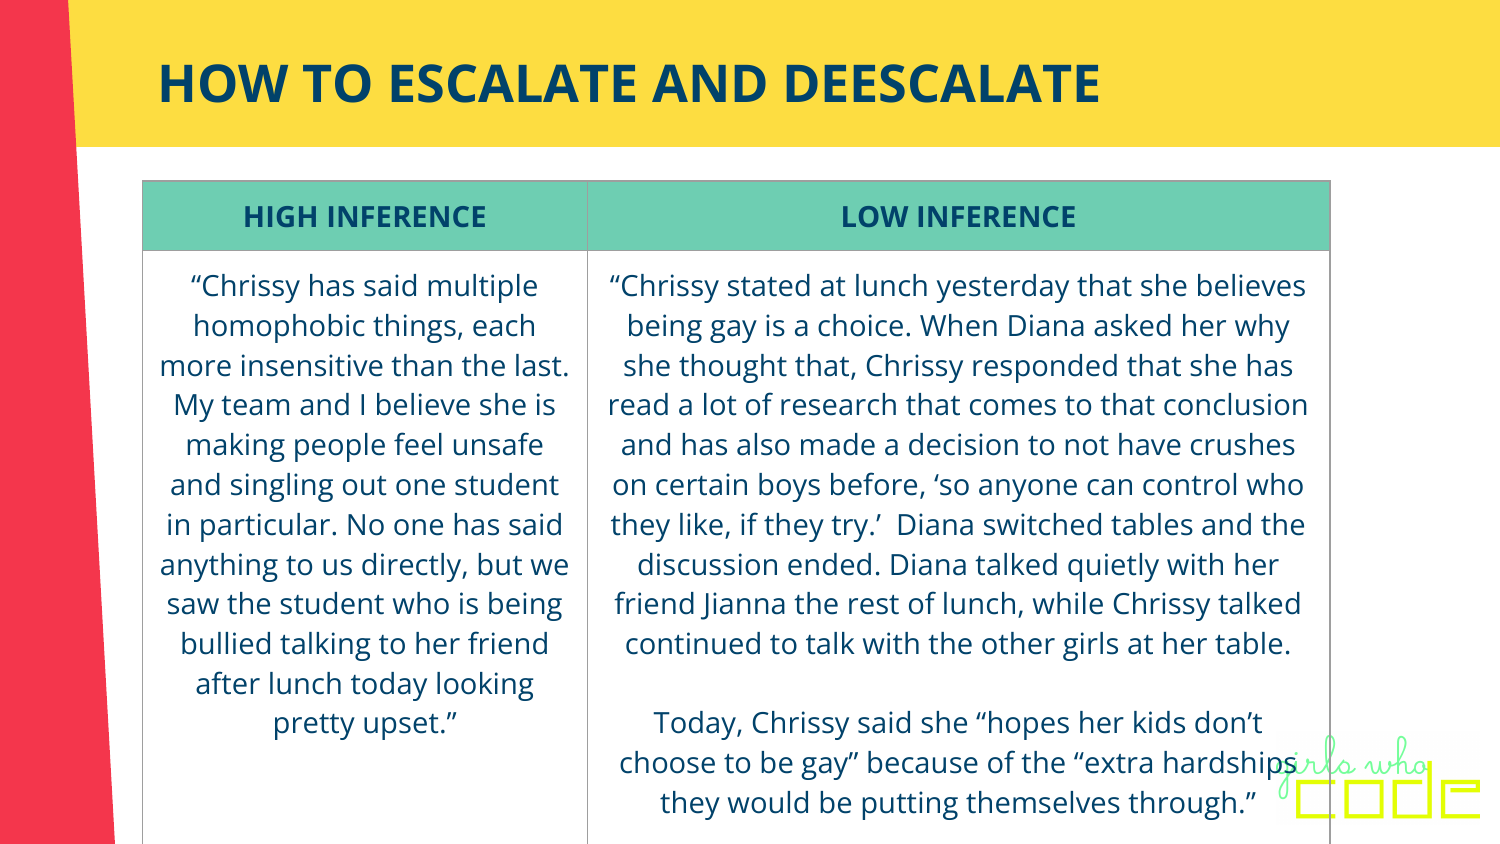

# HOW TO ESCALATE AND DEESCALATE
| HIGH INFERENCE | LOW INFERENCE |
| --- | --- |
| “Chrissy has said multiple homophobic things, each more insensitive than the last. My team and I believe she is making people feel unsafe and singling out one student in particular. No one has said anything to us directly, but we saw the student who is being bullied talking to her friend after lunch today looking pretty upset.” | “Chrissy stated at lunch yesterday that she believes being gay is a choice. When Diana asked her why she thought that, Chrissy responded that she has read a lot of research that comes to that conclusion and has also made a decision to not have crushes on certain boys before, ‘so anyone can control who they like, if they try.’ Diana switched tables and the discussion ended. Diana talked quietly with her friend Jianna the rest of lunch, while Chrissy talked continued to talk with the other girls at her table. Today, Chrissy said she “hopes her kids don’t choose to be gay” because of the “extra hardships they would be putting themselves through.” |